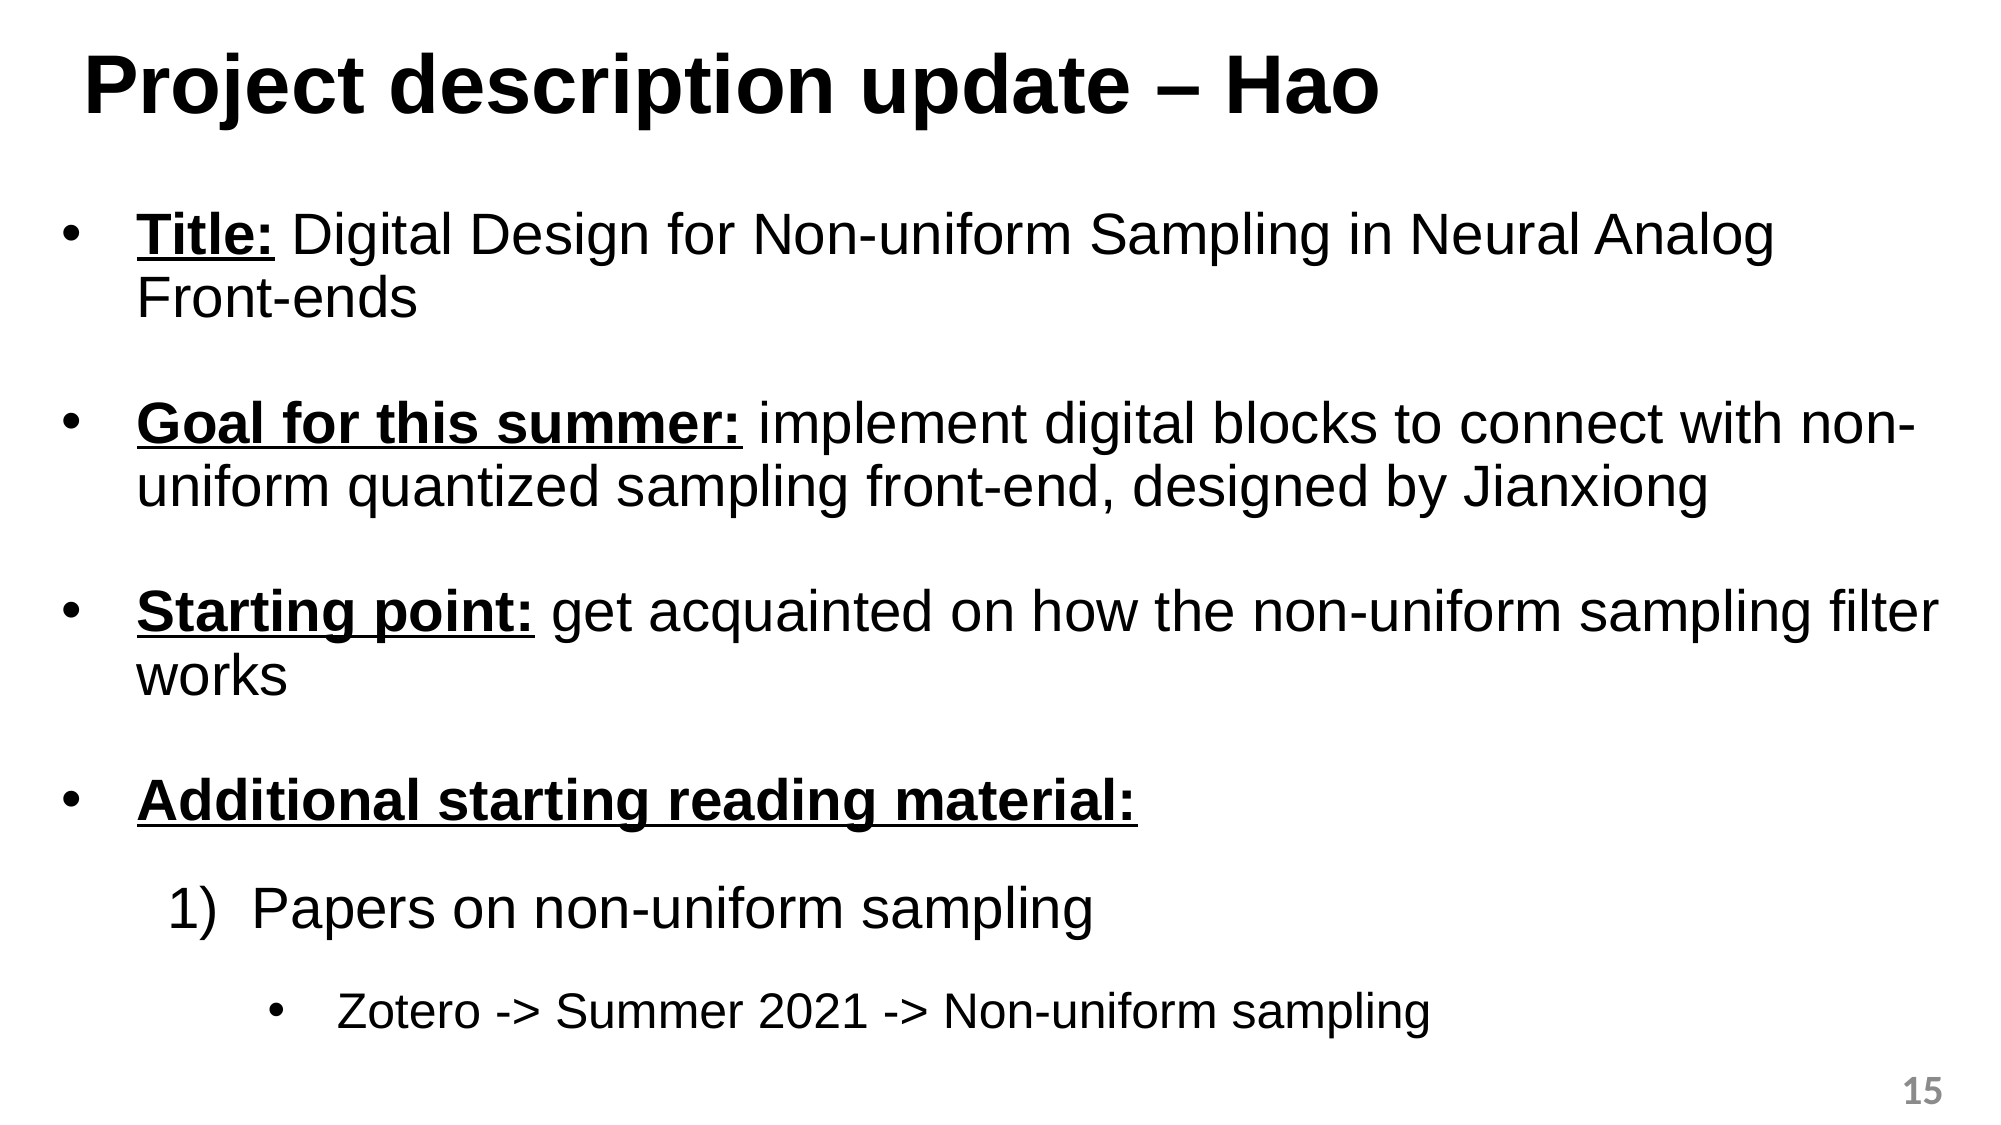

# Project description update – Hao
Title: Digital Design for Non-uniform Sampling in Neural Analog Front-ends

Goal for this summer: implement digital blocks to connect with non-uniform quantized sampling front-end, designed by Jianxiong

Starting point: get acquainted on how the non-uniform sampling filter works

Additional starting reading material:
Papers on non-uniform sampling
Zotero -> Summer 2021 -> Non-uniform sampling

15